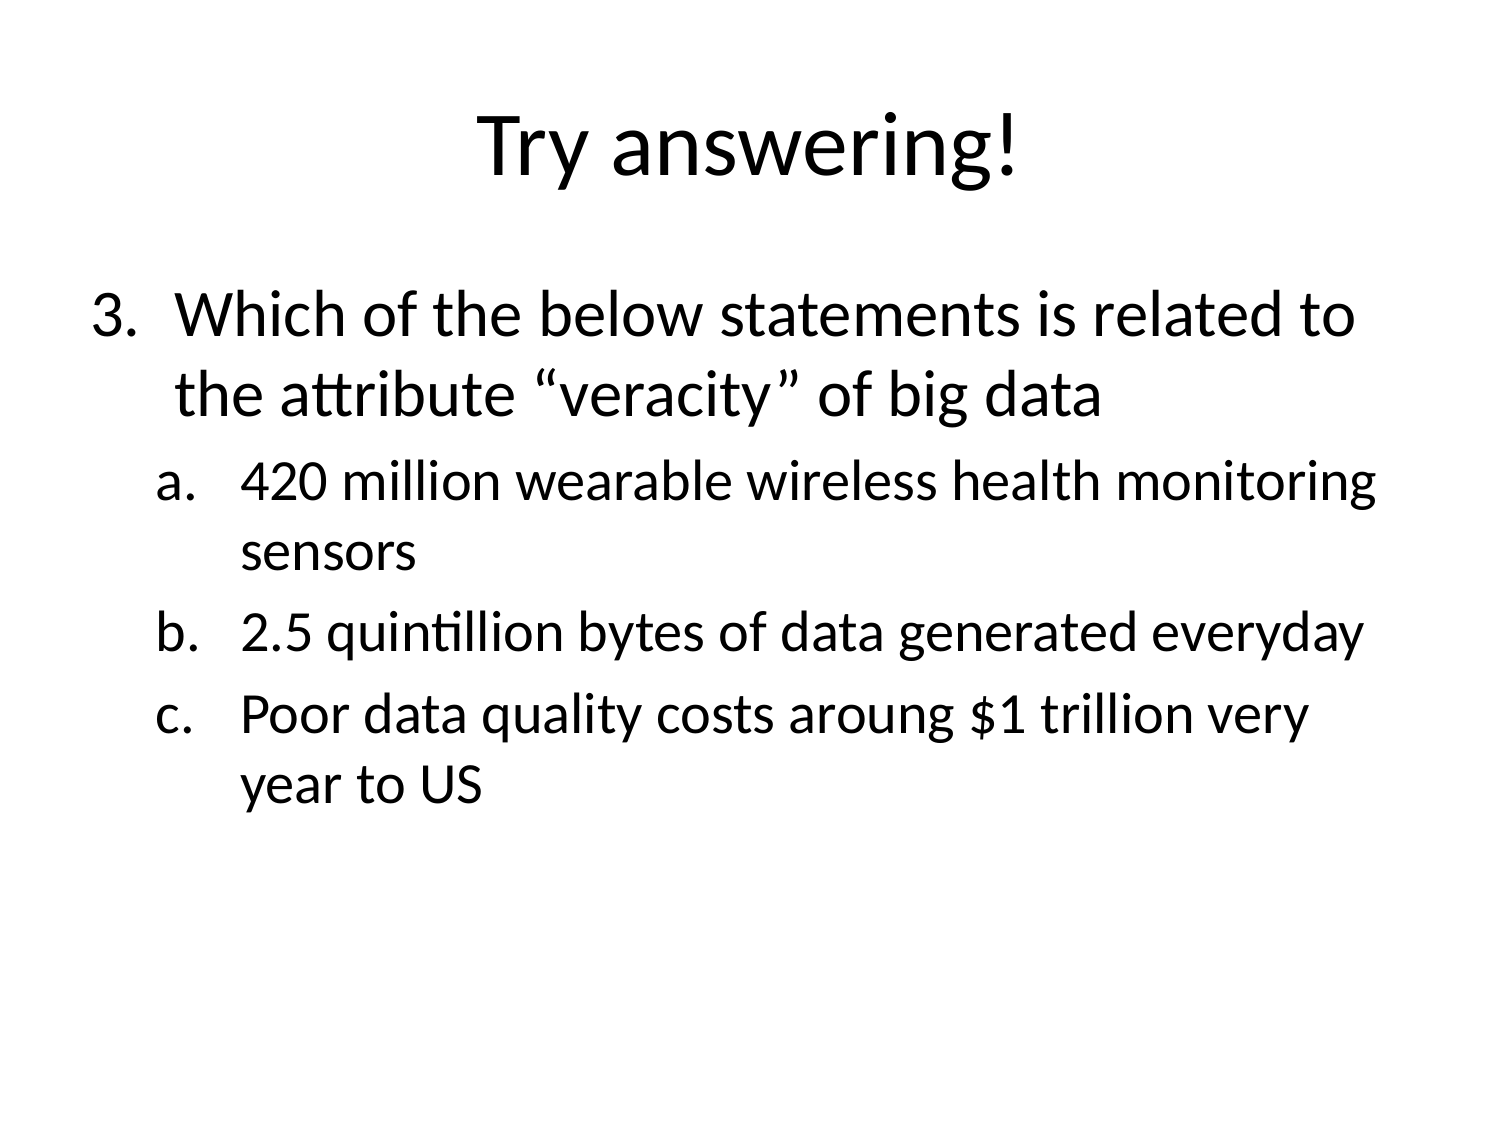

# Try answering!
Which of the below statements is related to the attribute “veracity” of big data
420 million wearable wireless health monitoring sensors
2.5 quintillion bytes of data generated everyday
Poor data quality costs aroung $1 trillion very year to US